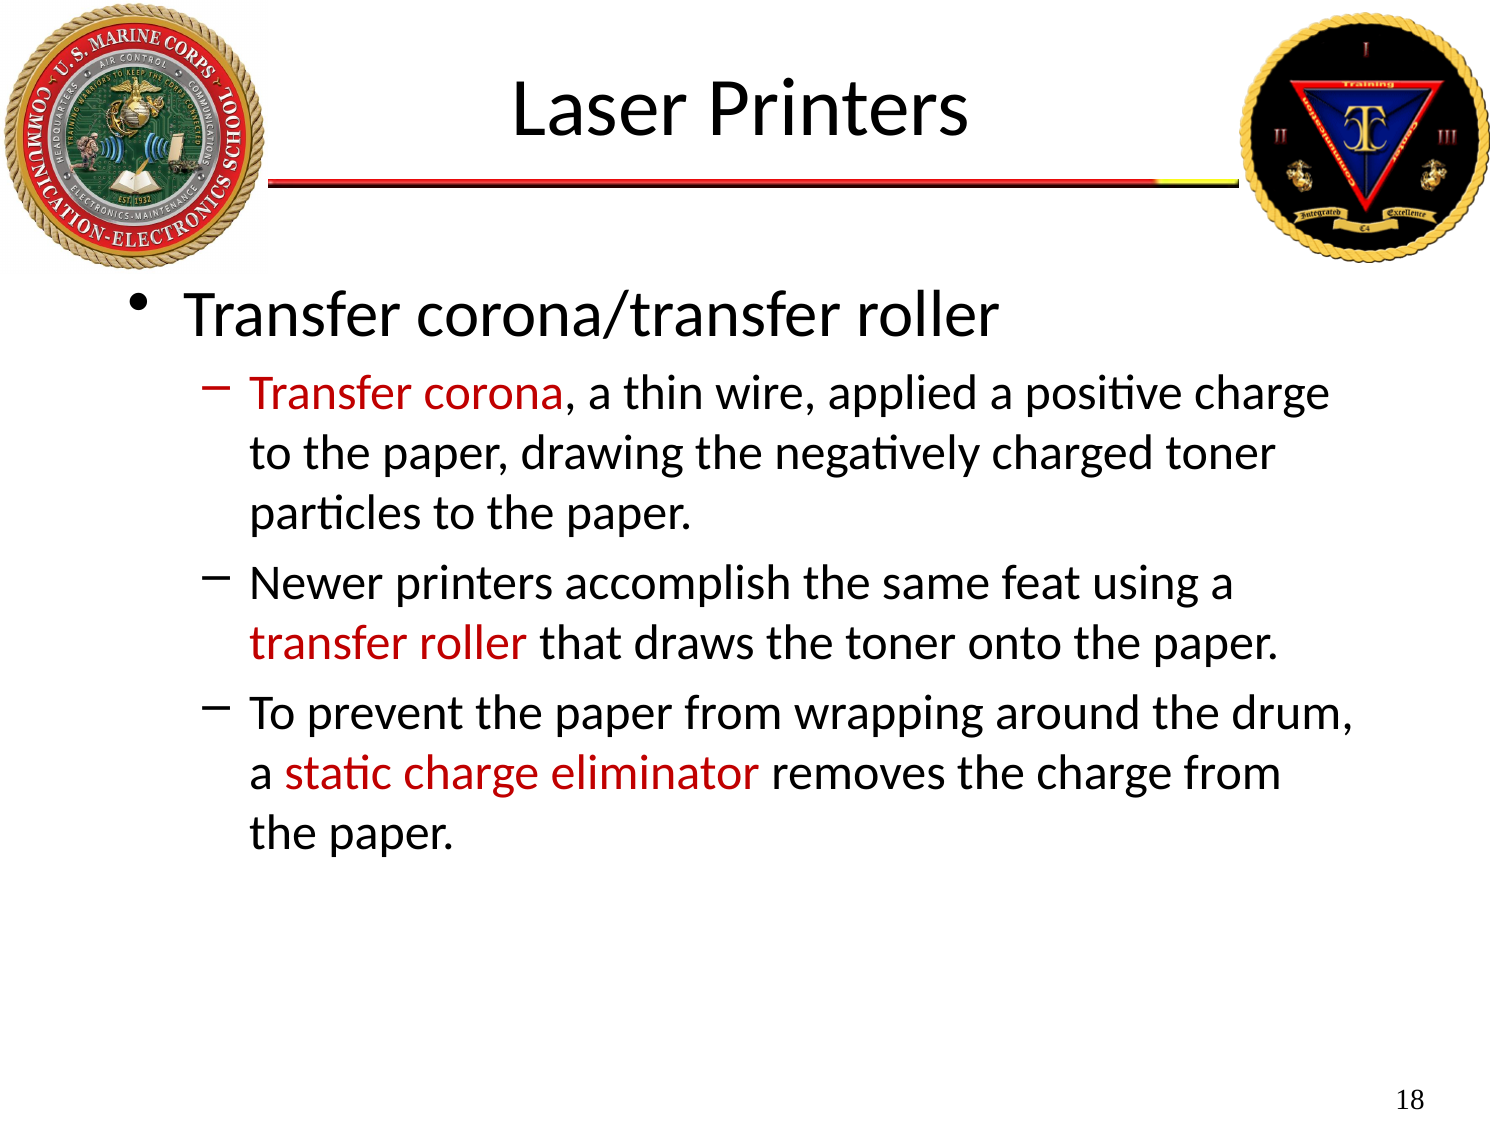

# Laser Printers
Transfer corona/transfer roller
Transfer corona, a thin wire, applied a positive charge to the paper, drawing the negatively charged toner particles to the paper.
Newer printers accomplish the same feat using a transfer roller that draws the toner onto the paper.
To prevent the paper from wrapping around the drum, a static charge eliminator removes the charge from the paper.